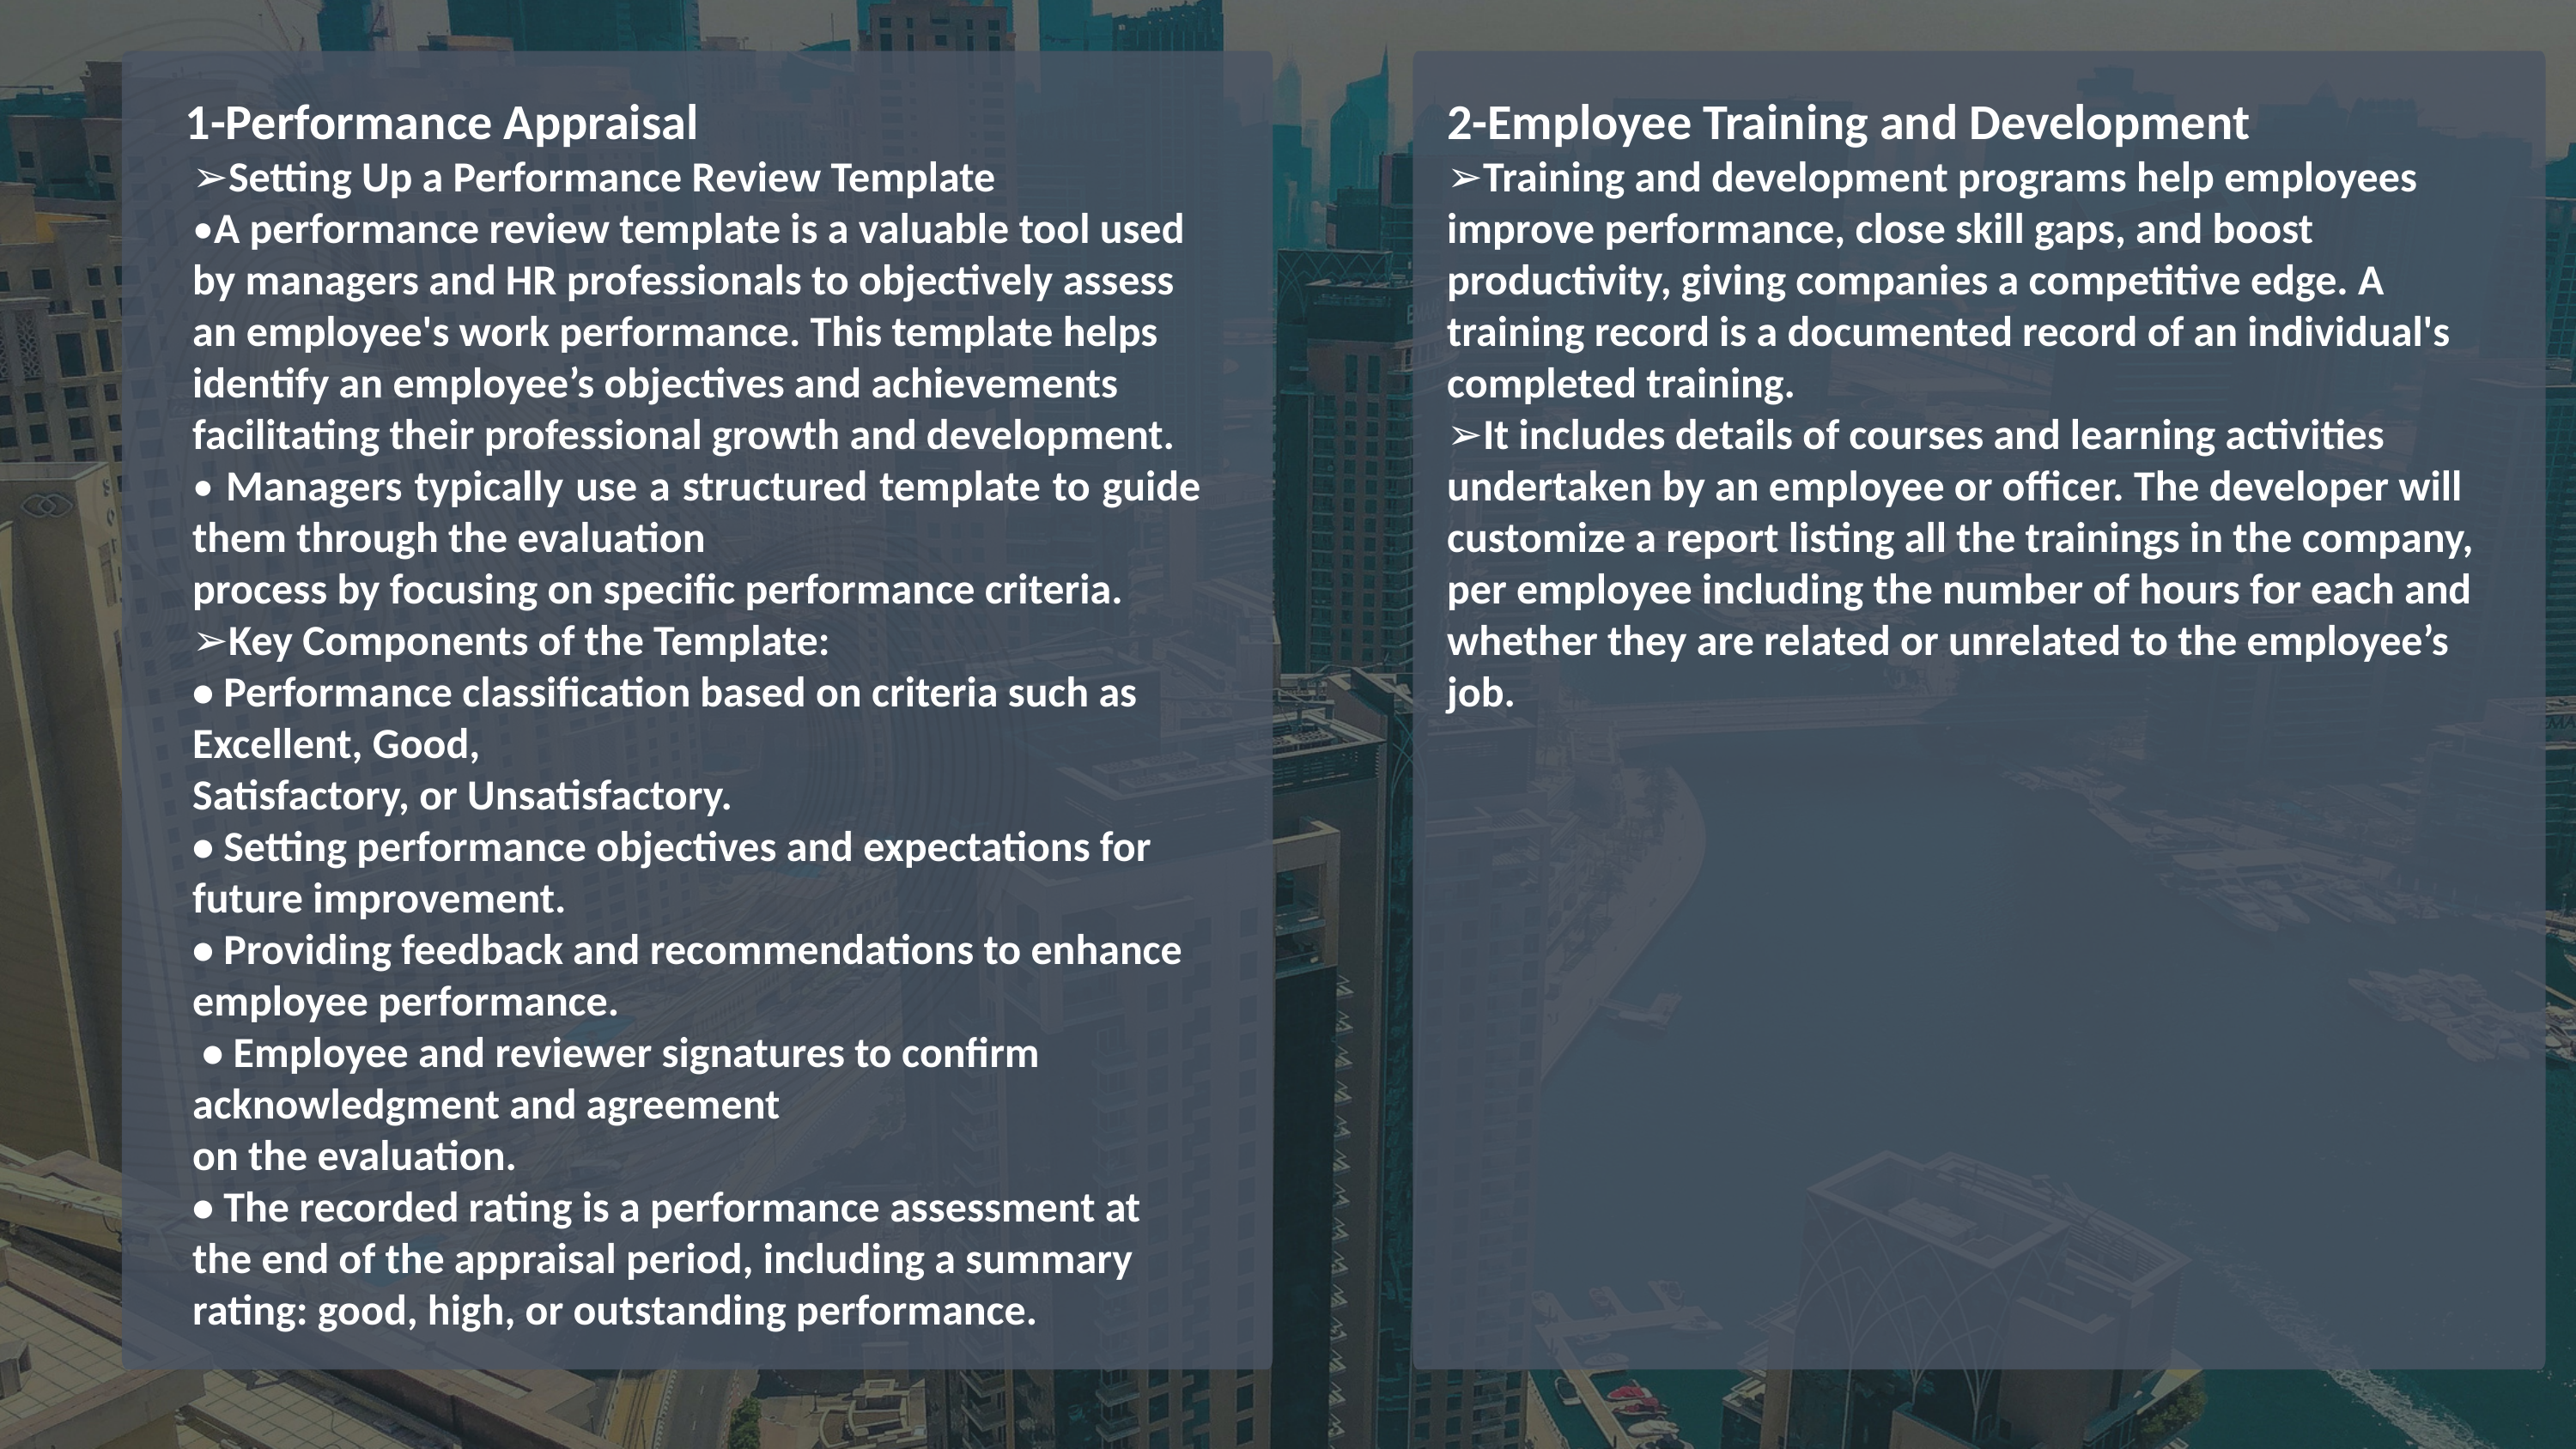

1-Performance Appraisal
2-Employee Training and Development
➢Training and development programs help employees improve performance, close skill gaps, and boost productivity, giving companies a competitive edge. A training record is a documented record of an individual's completed training.
➢It includes details of courses and learning activities undertaken by an employee or officer. The developer will customize a report listing all the trainings in the company, per employee including the number of hours for each and whether they are related or unrelated to the employee’s job.

➢Setting Up a Performance Review Template
•A performance review template is a valuable tool used by managers and HR professionals to objectively assess an employee's work performance. This template helps identify an employee’s objectives and achievements facilitating their professional growth and development.
• Managers typically use a structured template to guide them through the evaluation
process by focusing on specific performance criteria.
➢Key Components of the Template:
• Performance classification based on criteria such as Excellent, Good,
Satisfactory, or Unsatisfactory.
• Setting performance objectives and expectations for future improvement.
• Providing feedback and recommendations to enhance employee performance.
 • Employee and reviewer signatures to confirm acknowledgment and agreement
on the evaluation.
• The recorded rating is a performance assessment at the end of the appraisal period, including a summary rating: good, high, or outstanding performance.